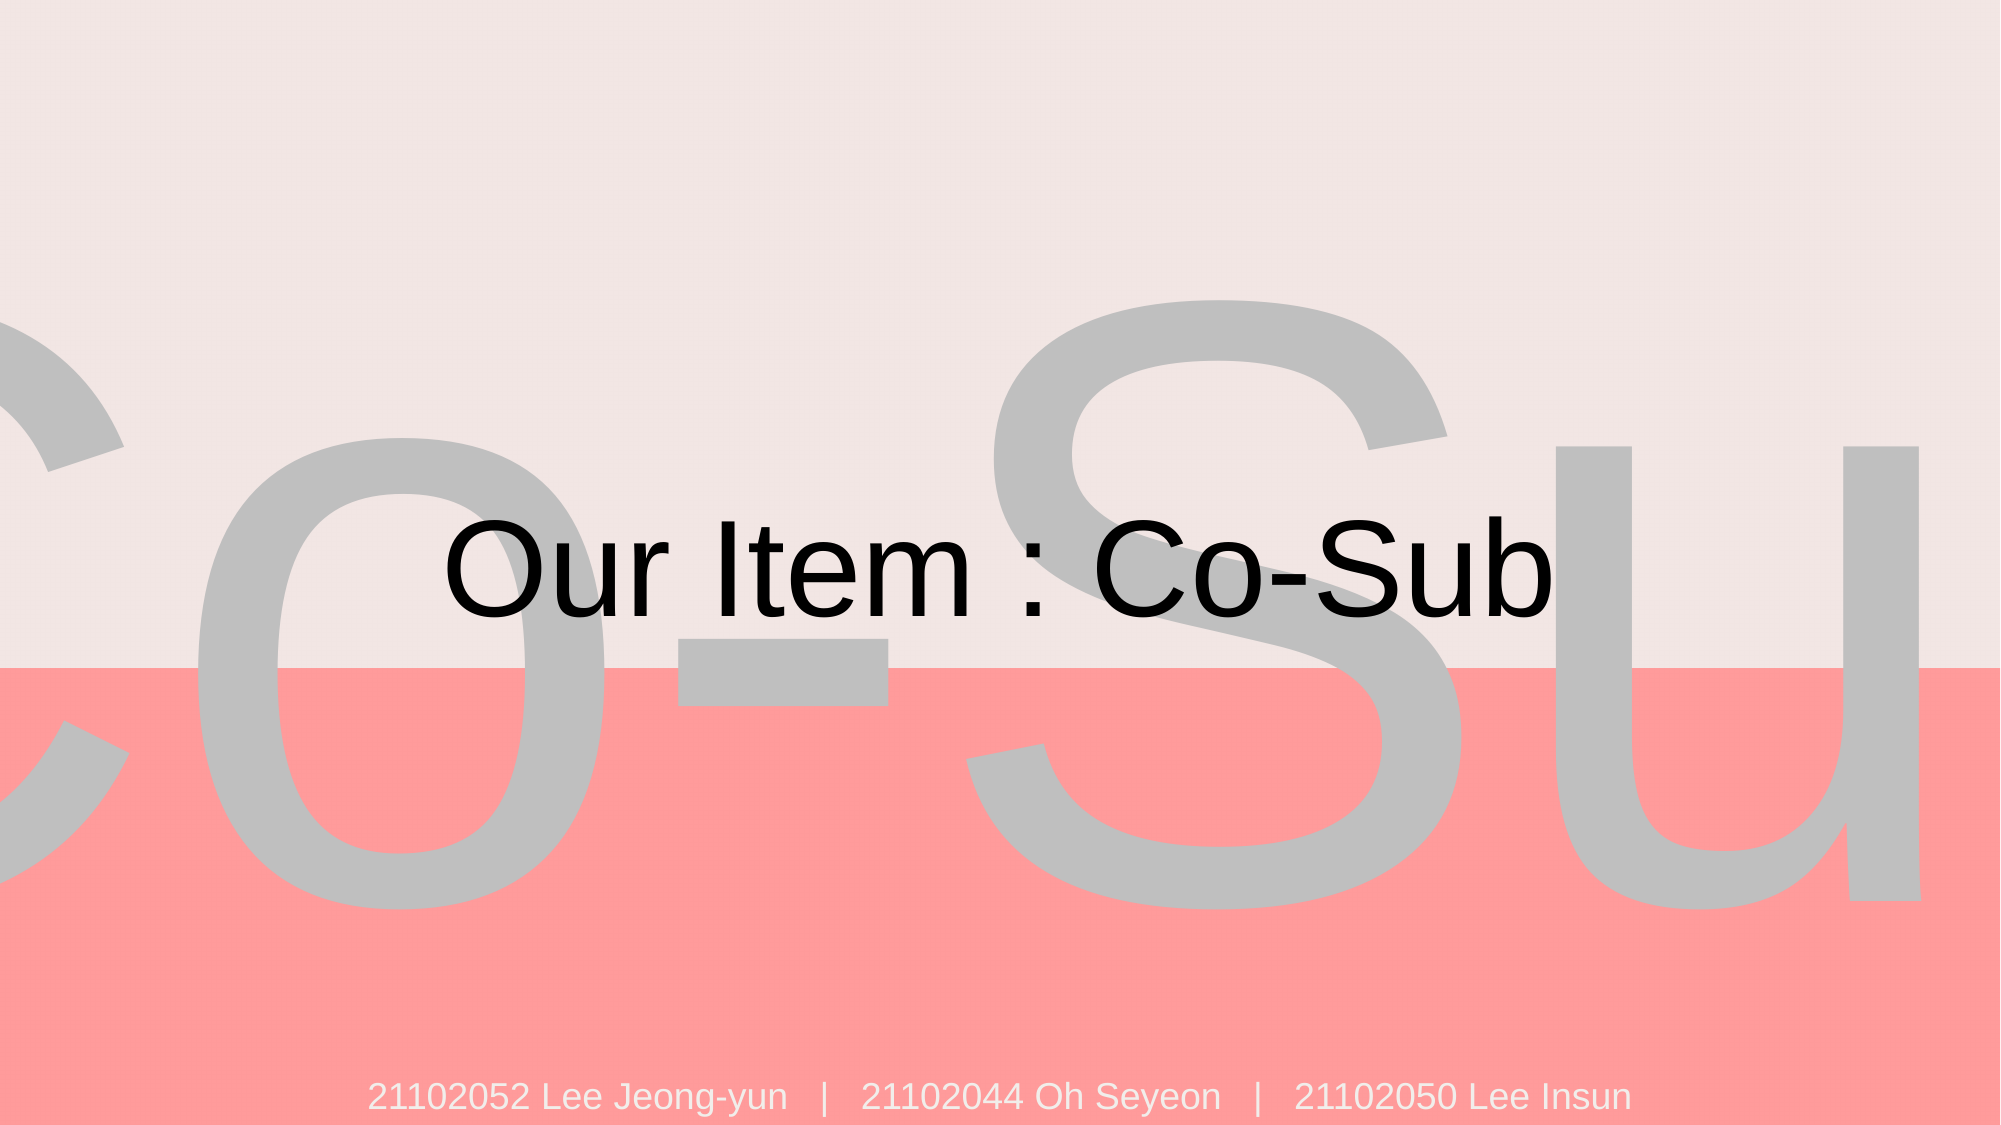

Co-Sub
Our Item : Co-Sub
21102052 Lee Jeong-yun   |   21102044 Oh Seyeon   |   21102050 Lee Insun